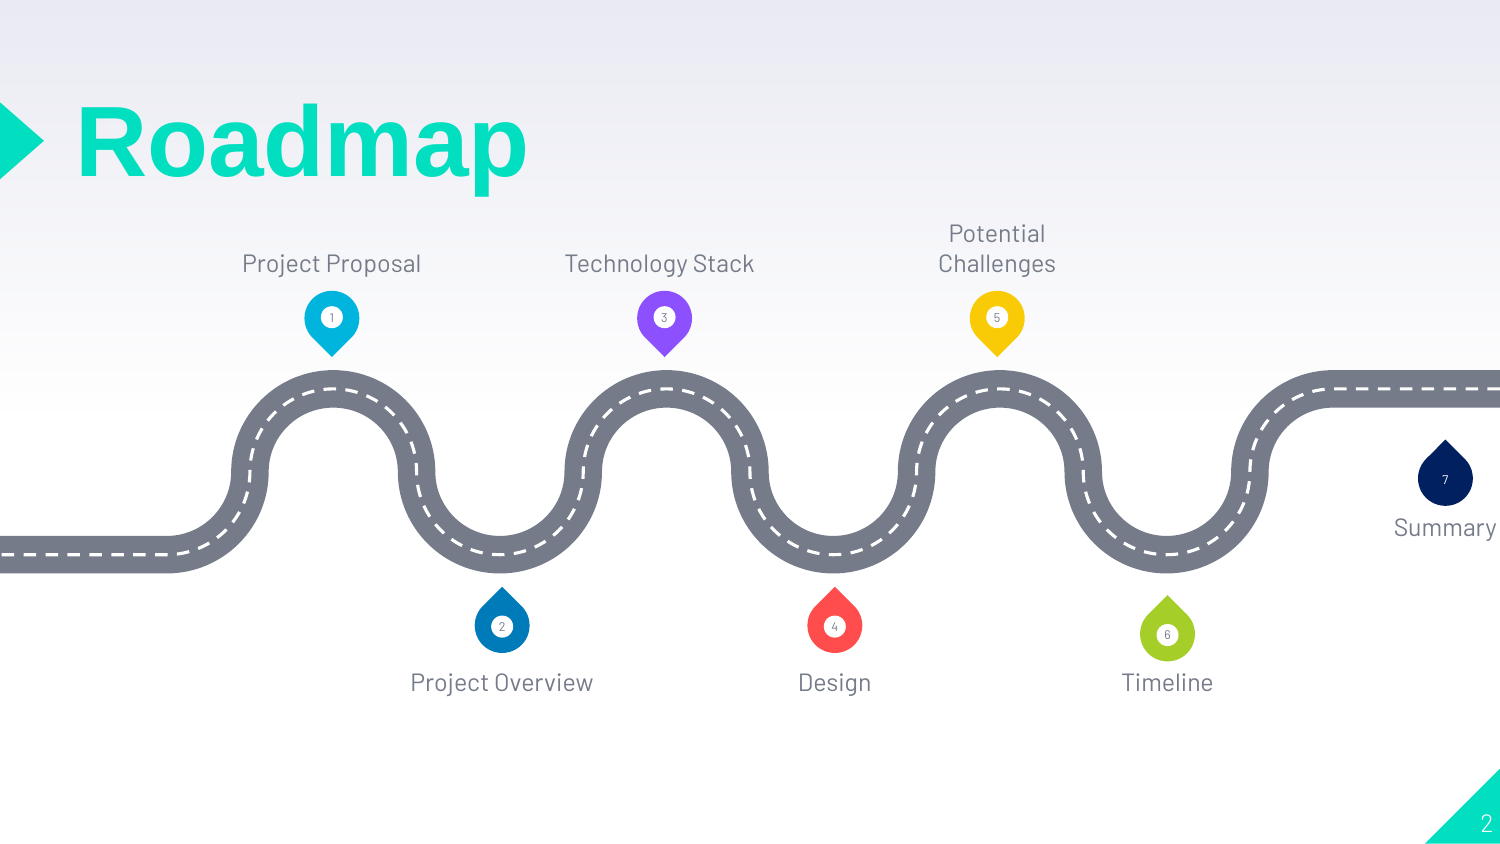

# Roadmap
Project Proposal
Technology Stack
Potential Challenges

1

3

5

7
Summary

2

4

6
Project Overview
Design
Timeline
2